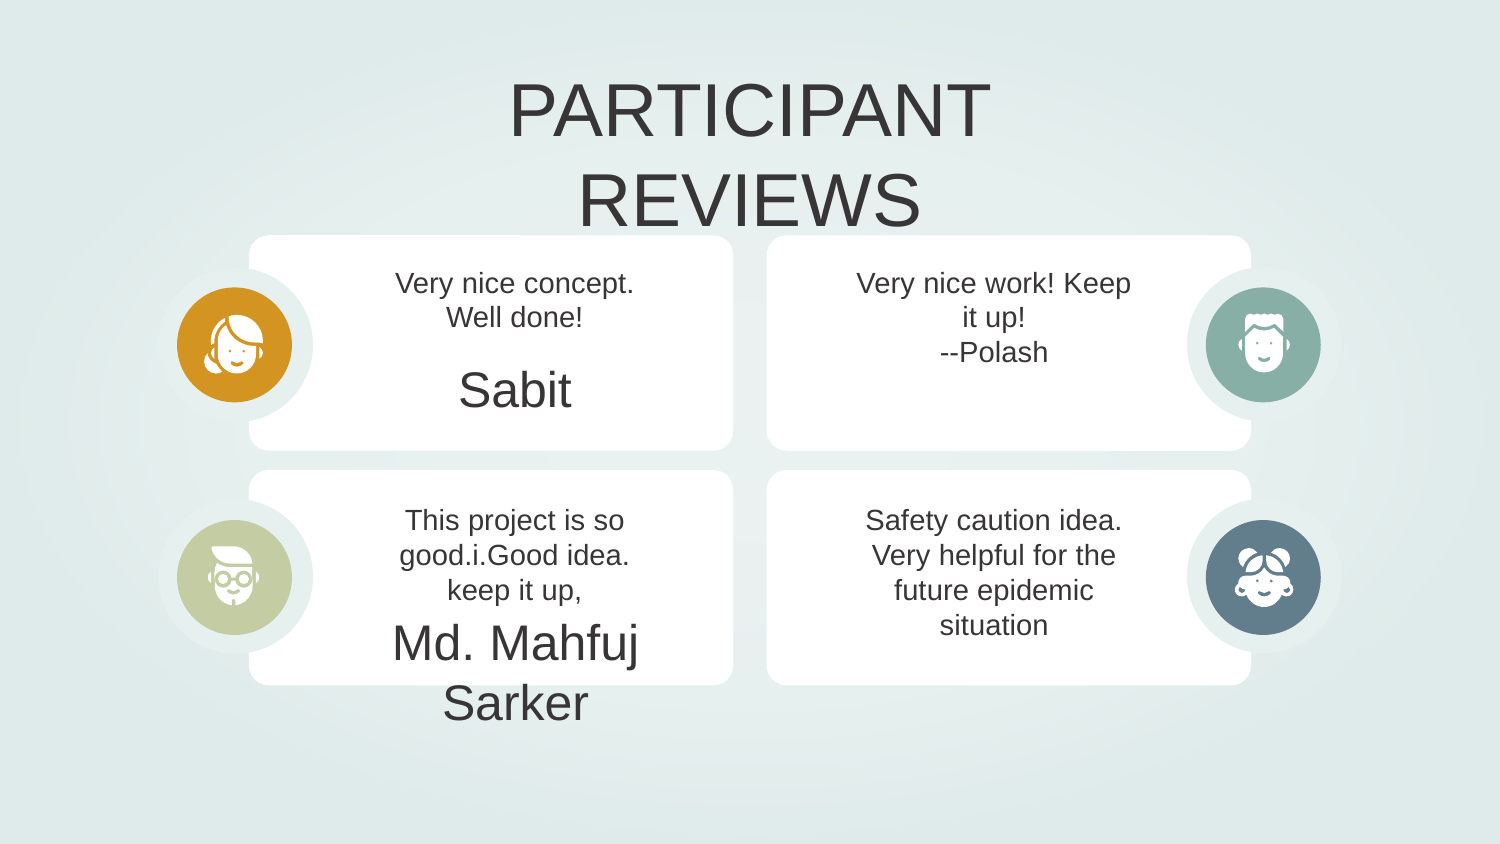

PARTICIPANT REVIEWS

Very nice work! Keep it up!
--Polash
Very nice concept. Well done!

Sabit

This project is so good.i.Good idea. keep it up,

Safety caution idea. Very helpful for the future epidemic situation

Md. Mahfuj Sarker